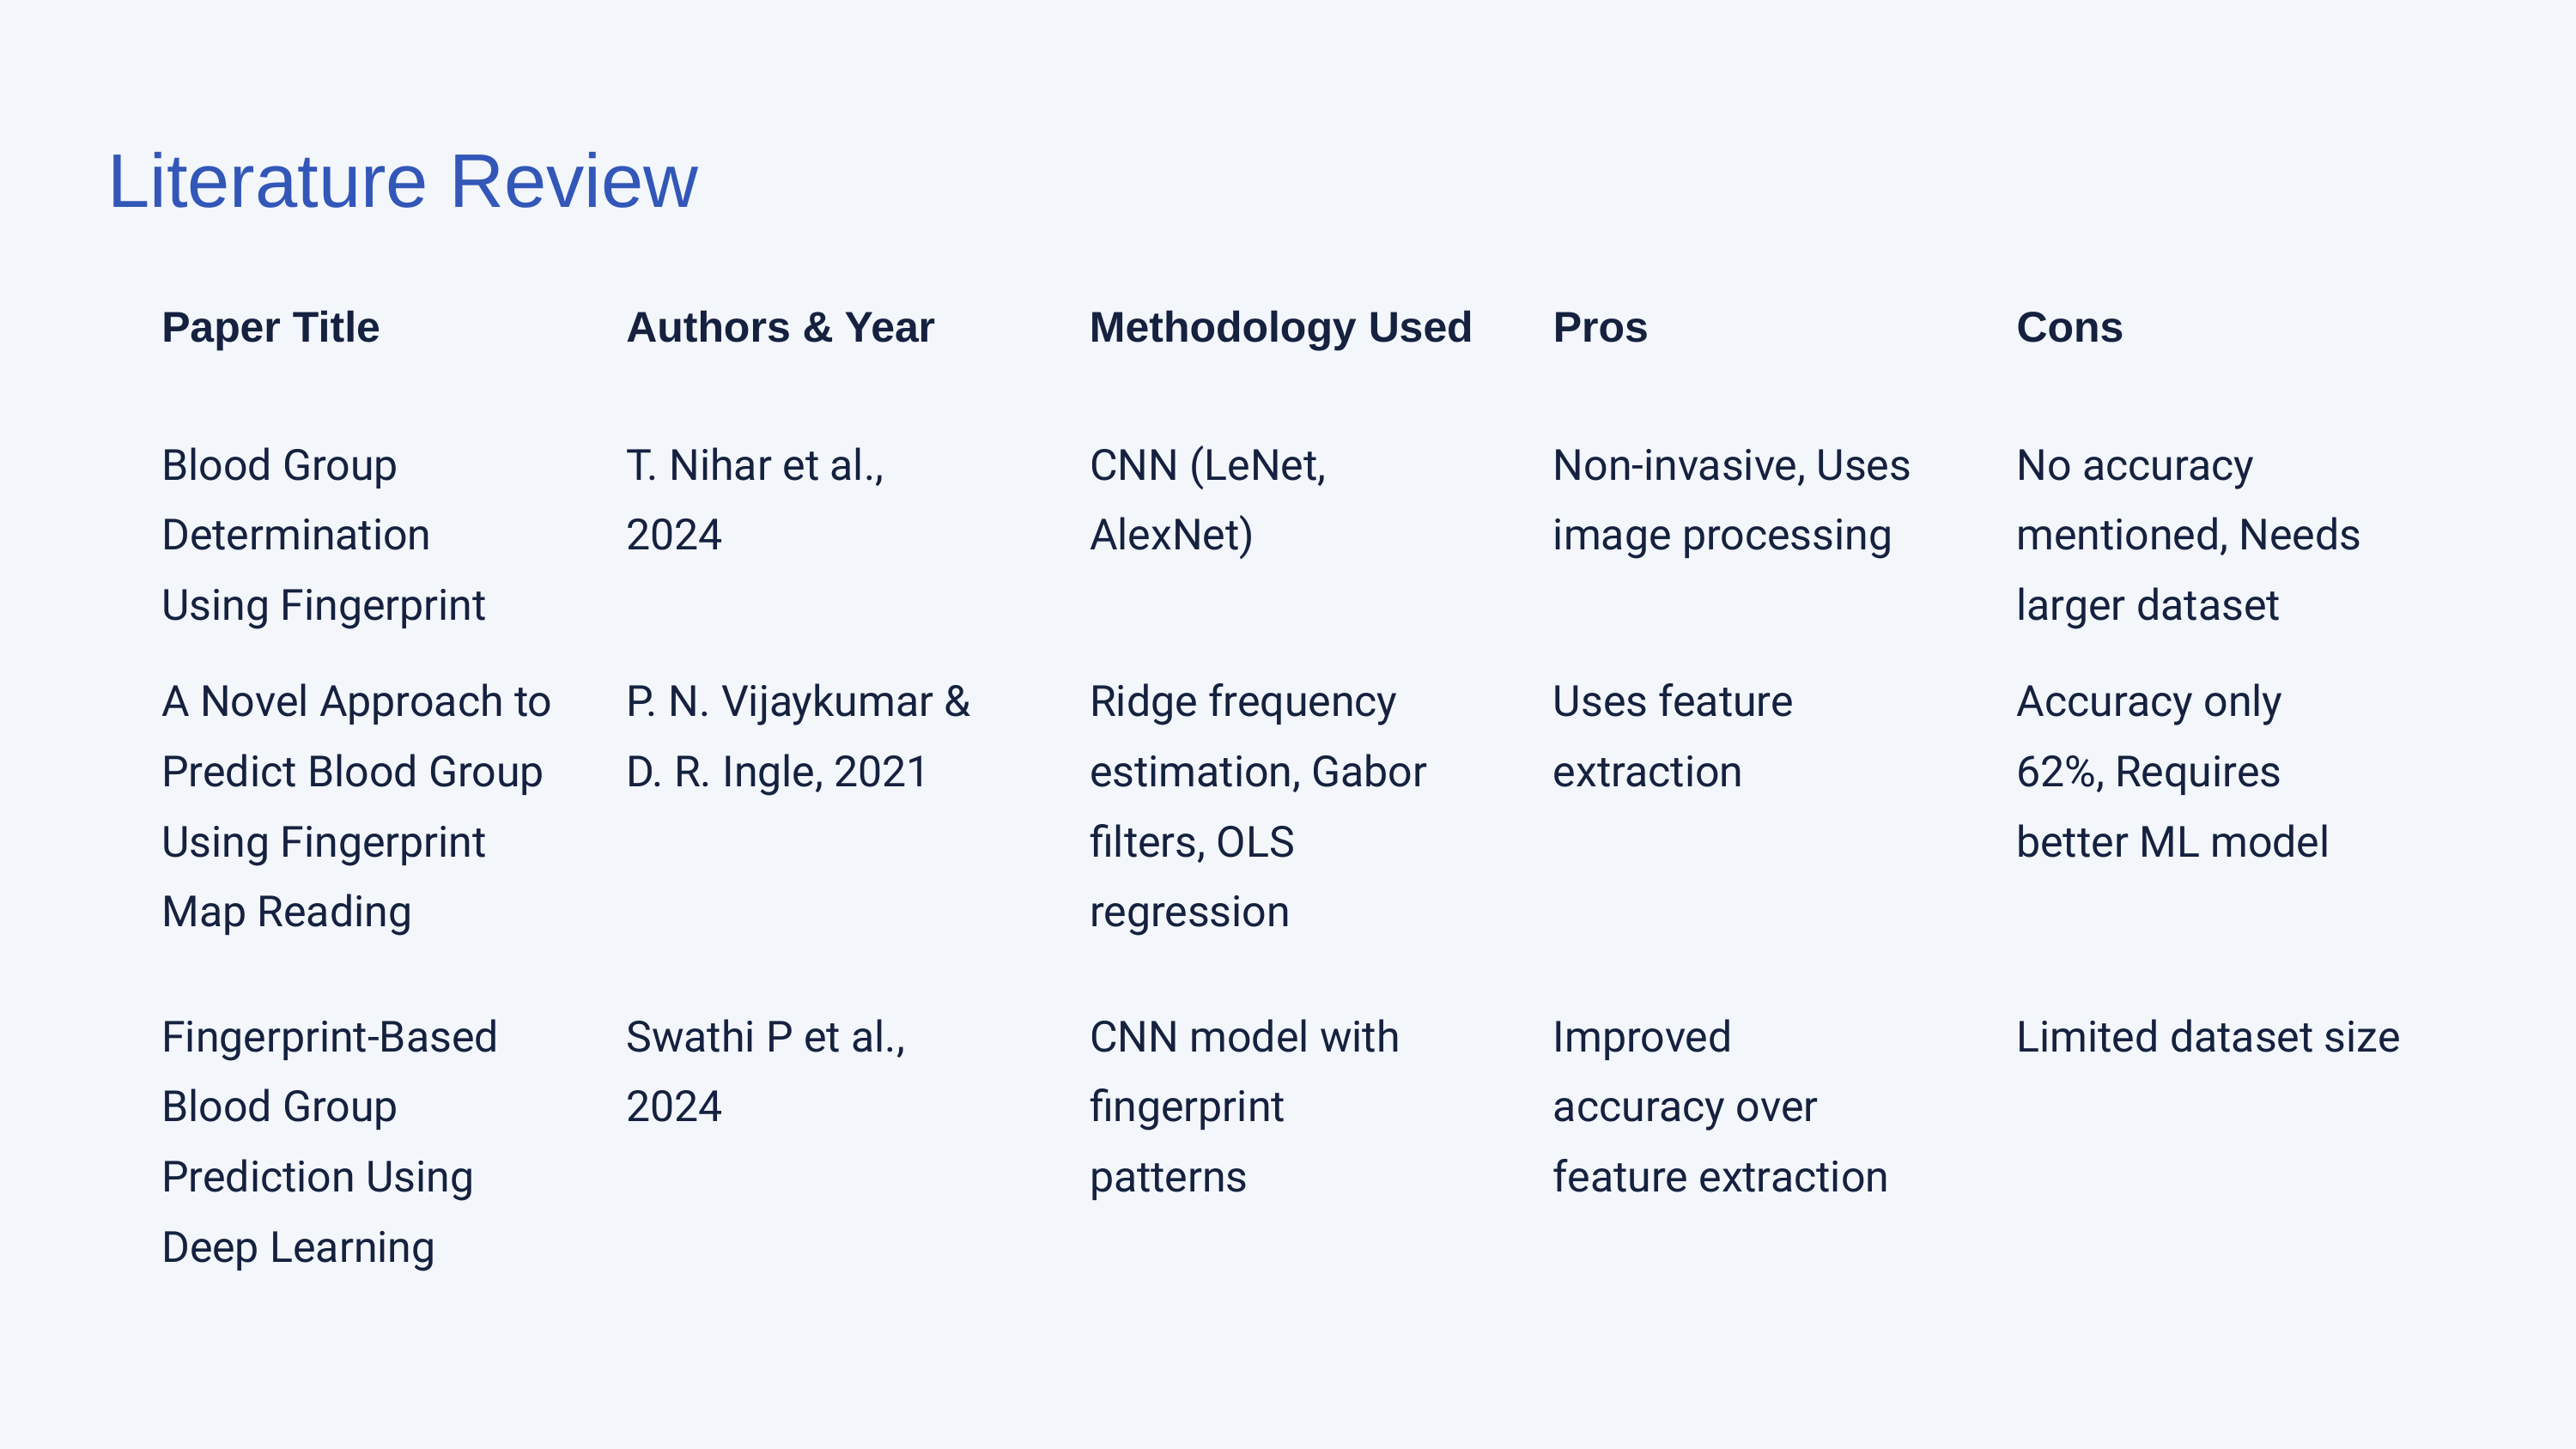

Literature Review

Paper Title

Authors & Year

Methodology Used

Pros

Cons

Blood Group Determination Using Fingerprint

T. Nihar et al., 2024

CNN (LeNet, AlexNet)

Non-invasive, Uses image processing

No accuracy mentioned, Needs larger dataset

A Novel Approach to Predict Blood Group Using Fingerprint Map Reading

P. N. Vijaykumar & D. R. Ingle, 2021

Ridge frequency estimation, Gabor filters, OLS regression

Uses feature extraction

Accuracy only 62%, Requires better ML model

Fingerprint-Based Blood Group Prediction Using Deep Learning

Swathi P et al., 2024

CNN model with fingerprint patterns

Improved accuracy over feature extraction

Limited dataset size